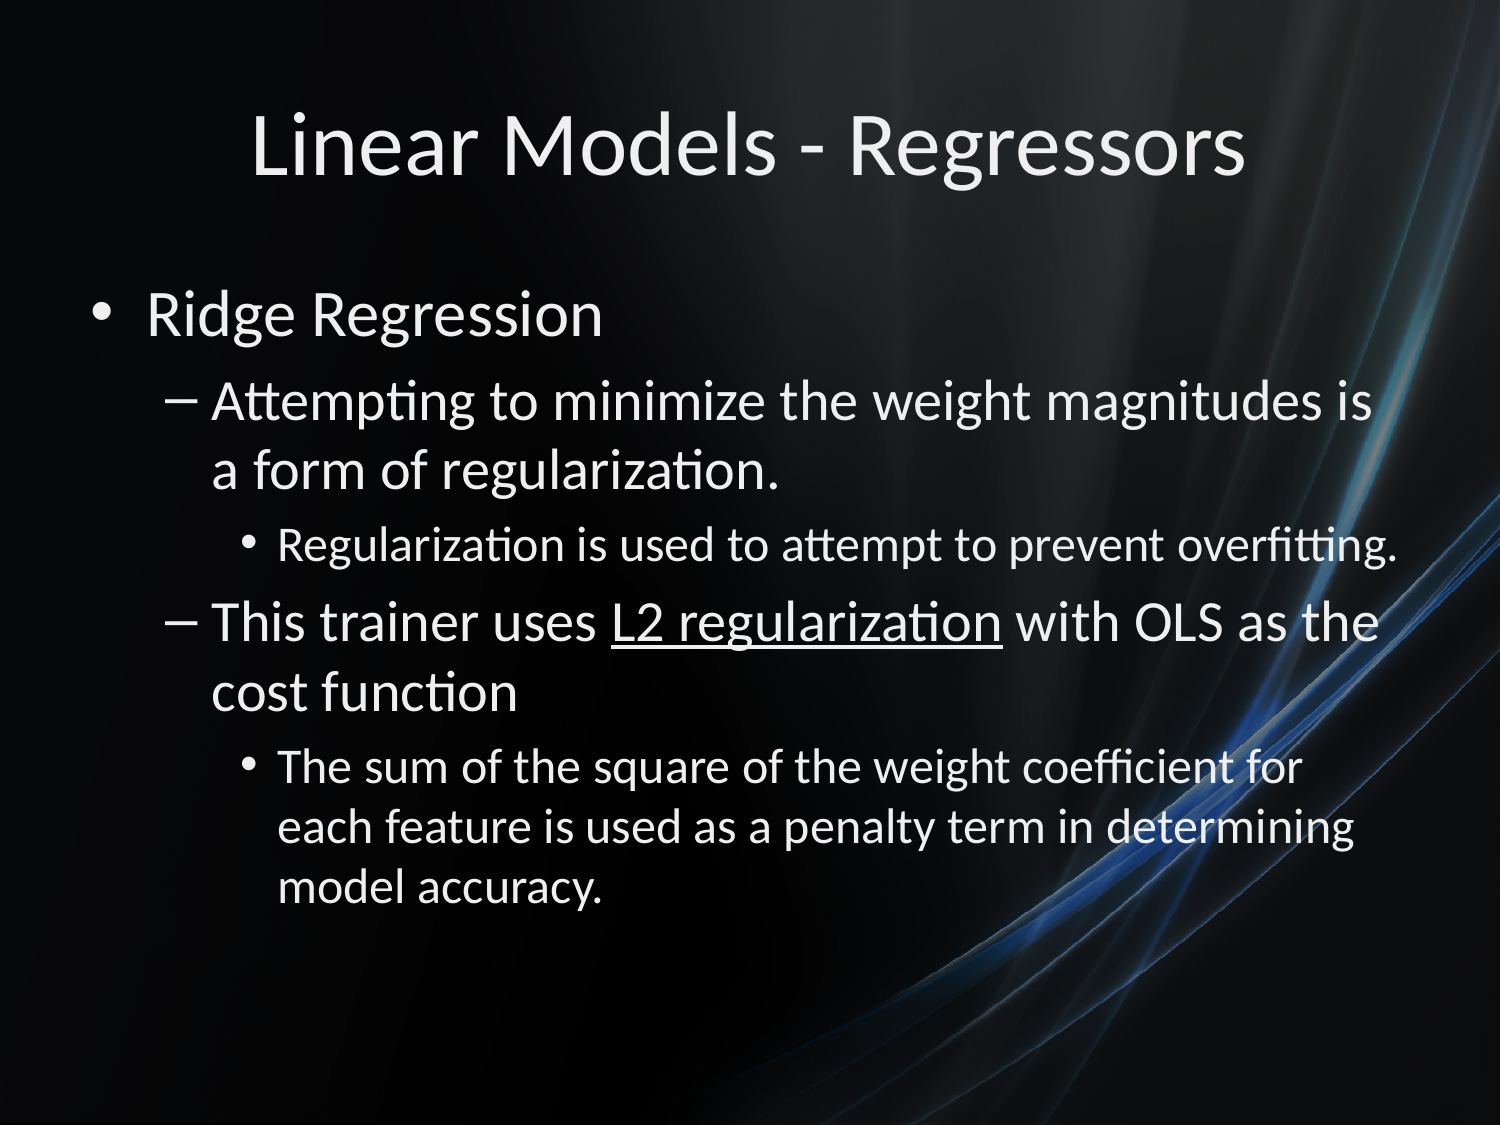

# Linear Models - Regressors
Ridge Regression
Attempting to minimize the weight magnitudes is a form of regularization.
Regularization is used to attempt to prevent overfitting.
This trainer uses L2 regularization with OLS as the cost function
The sum of the square of the weight coefficient for each feature is used as a penalty term in determining model accuracy.